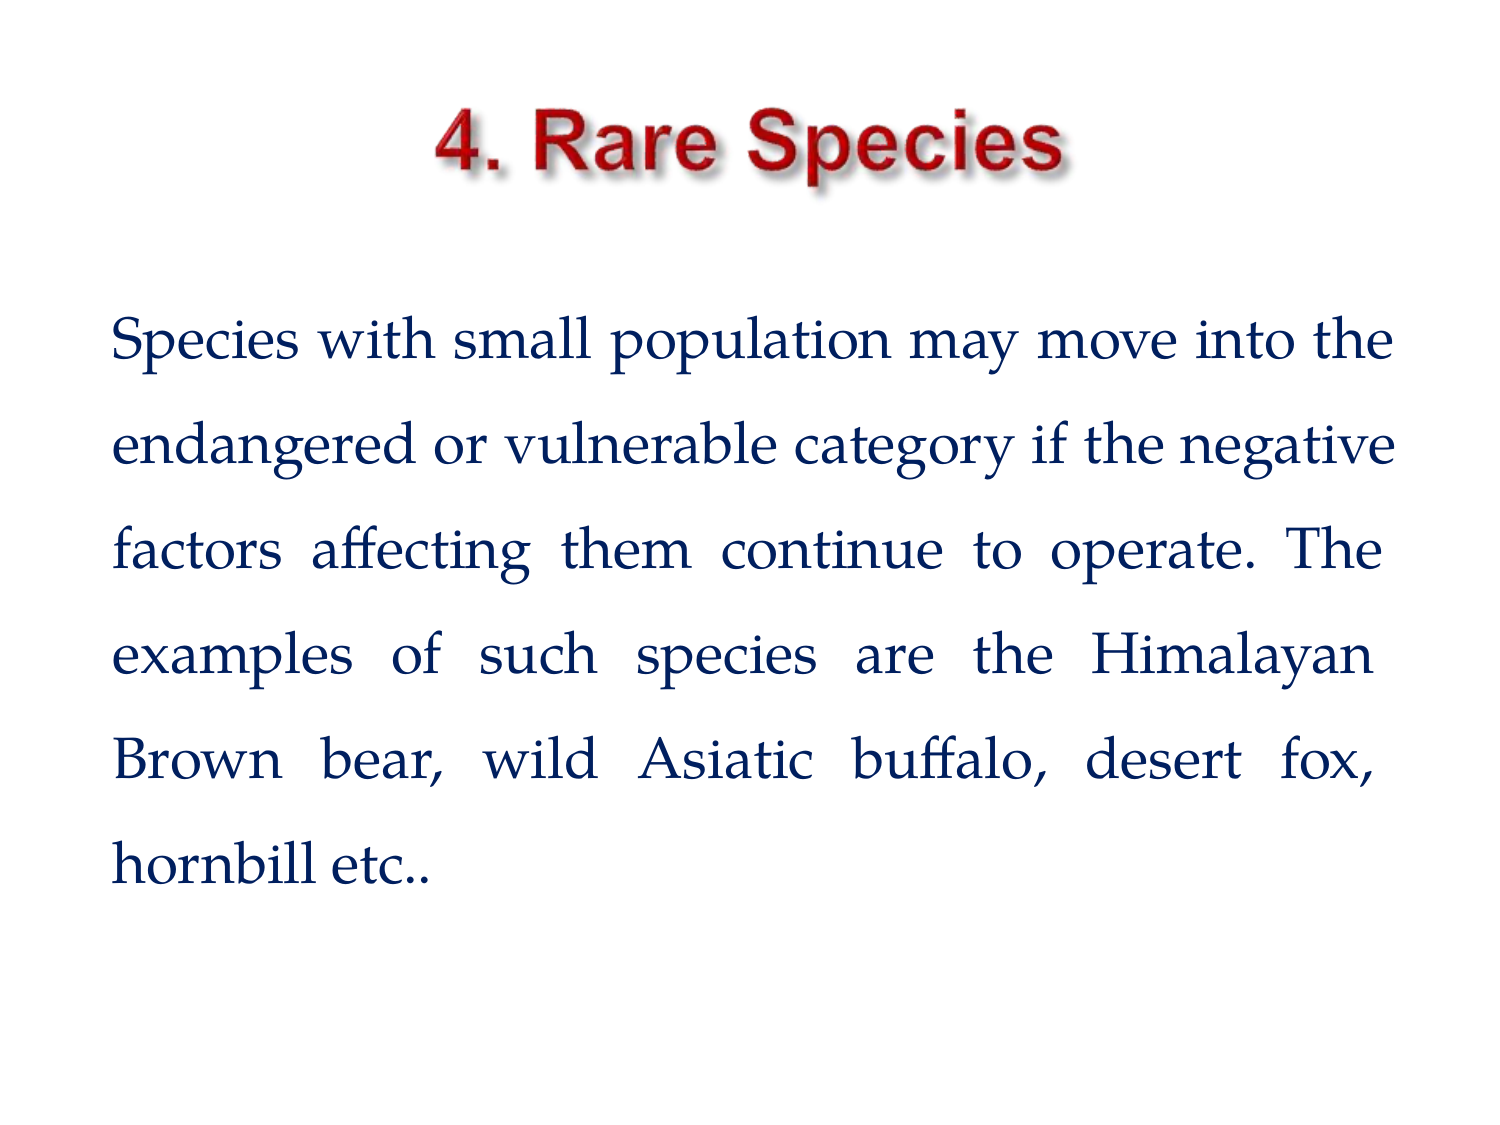

Species with small population may move into the  endangered or vulnerable category if the negative  factors affecting them continue to operate. The  examples of such species are the Himalayan  Brown bear, wild Asiatic buffalo, desert fox,  hornbill etc..